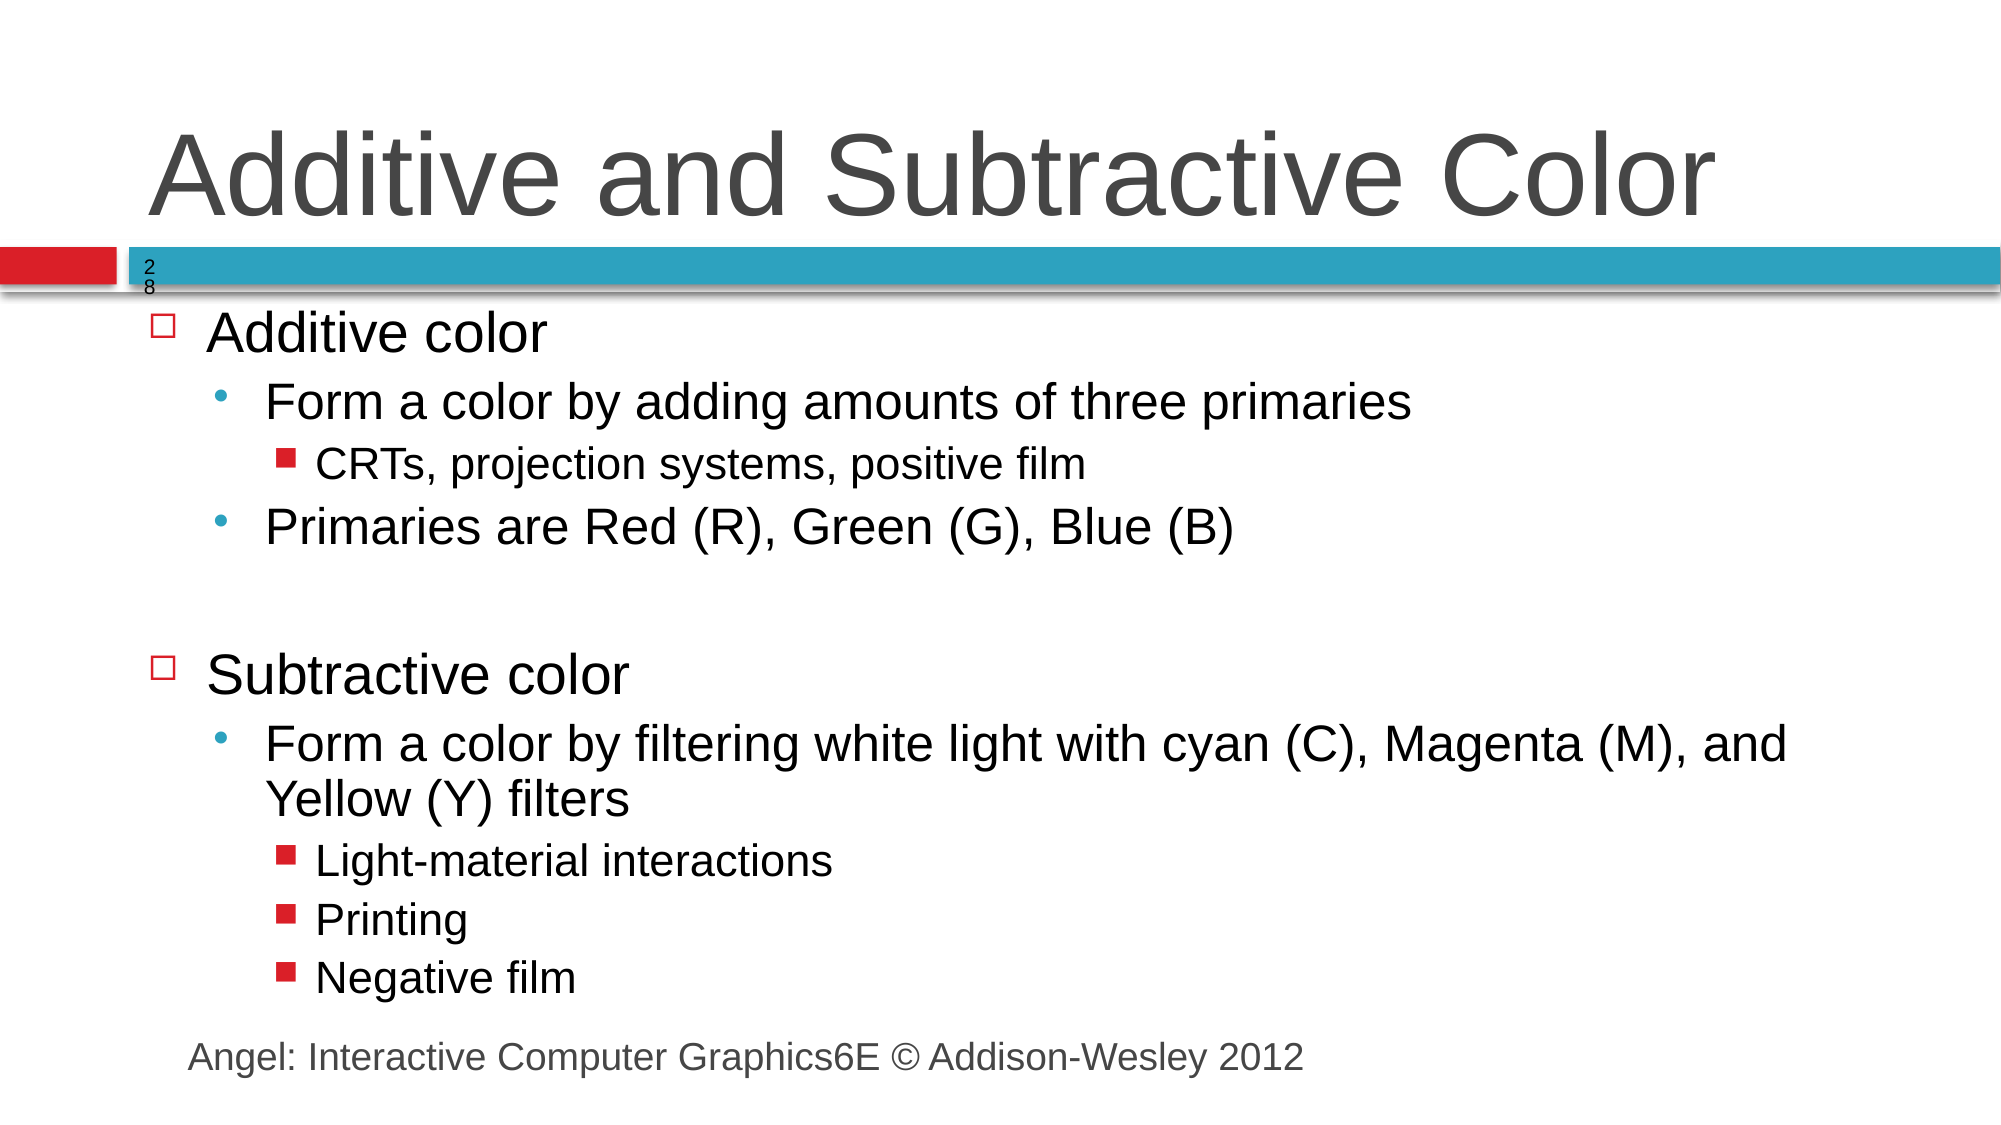

# Additive and Subtractive Color
28
Additive color
Form a color by adding amounts of three primaries
CRTs, projection systems, positive film
Primaries are Red (R), Green (G), Blue (B)

Subtractive color
Form a color by filtering white light with cyan (C), Magenta (M), and Yellow (Y) filters
Light-material interactions
Printing
Negative film
Angel: Interactive Computer Graphics6E © Addison-Wesley 2012